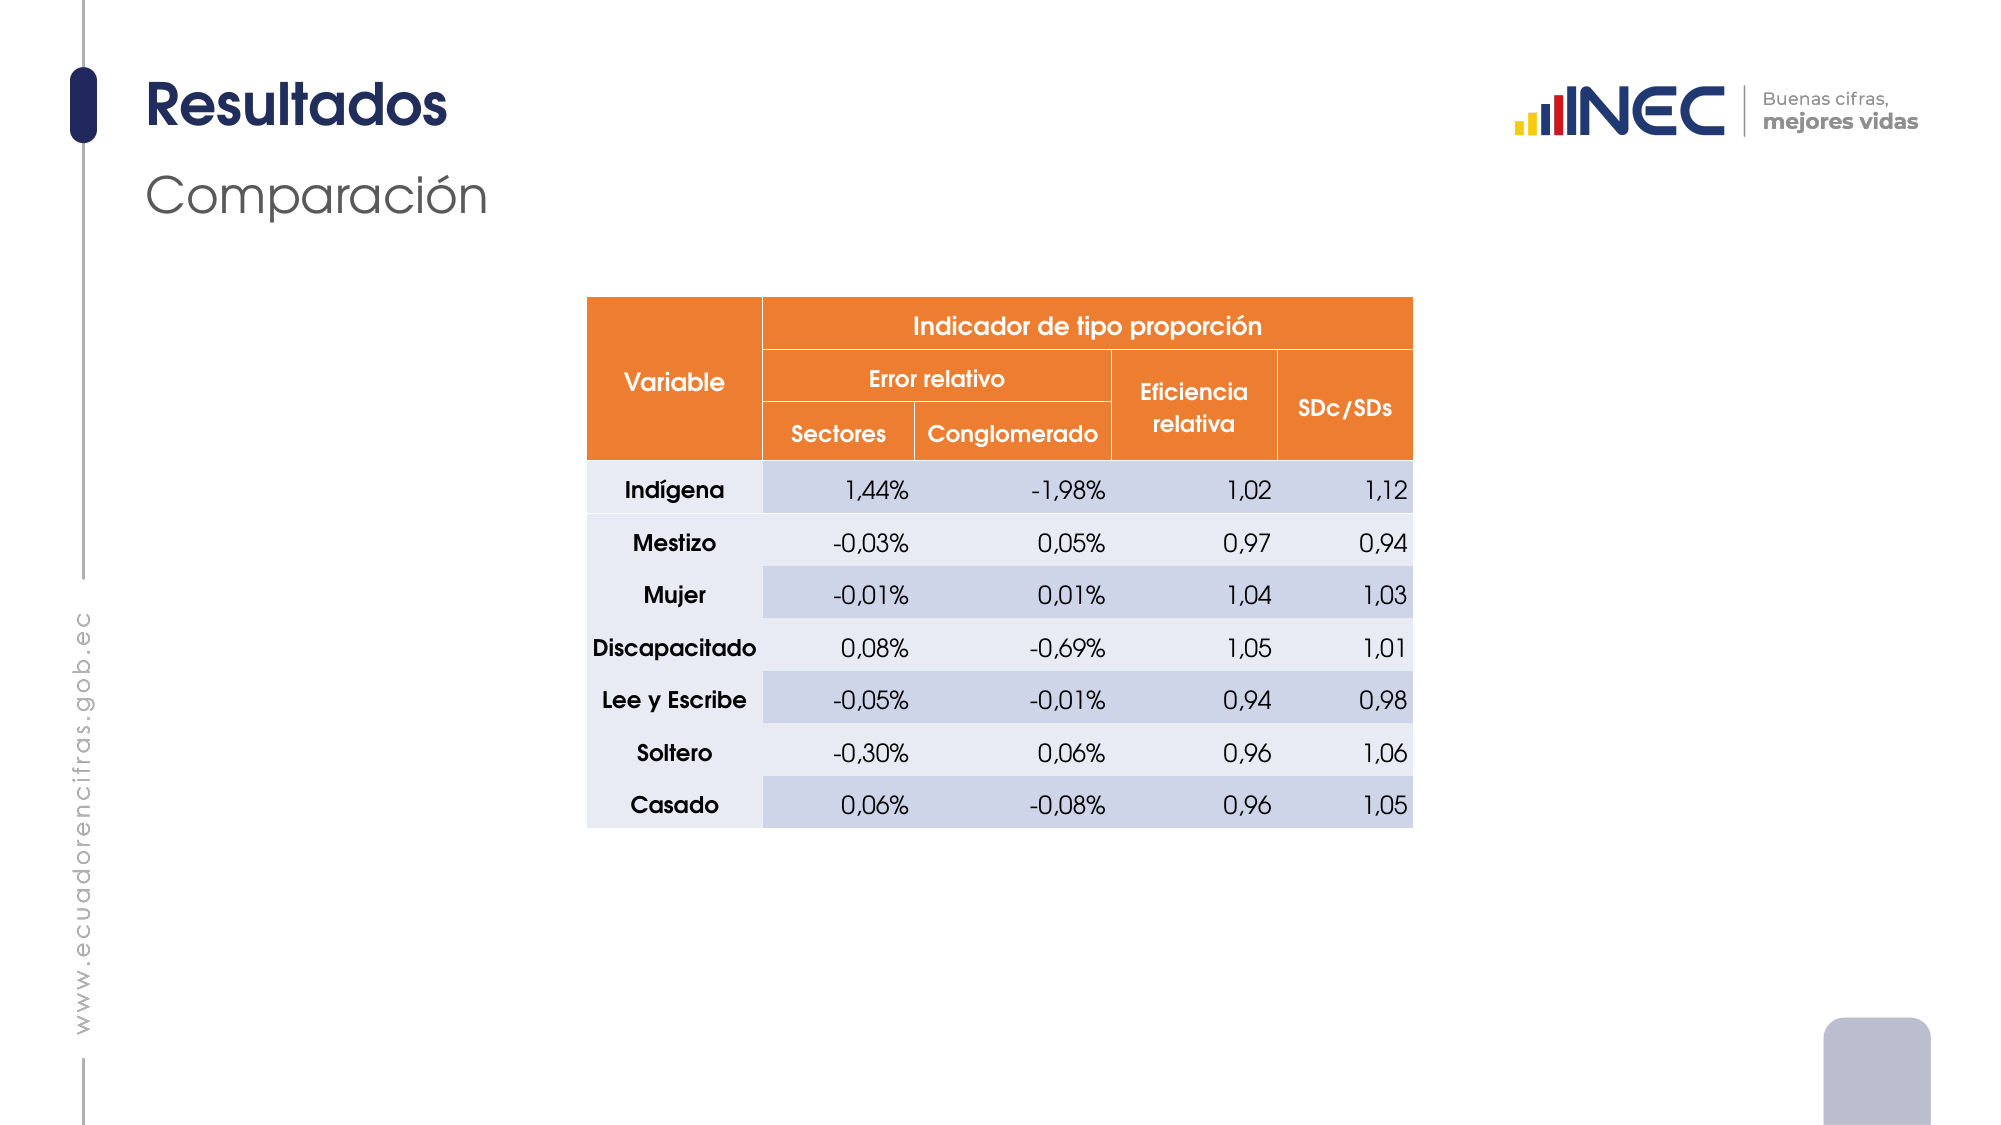

# Resultados
Comparación
| Variable | Indicador de tipo proporción |  |  |  |
| --- | --- | --- | --- | --- |
|  | Error relativo |  | Eficiencia relativa | SDc/SDs |
|  | Sectores | Conglomerado |  |  |
| Indígena | 1,44% | -1,98% | 1,02 | 1,12 |
| Mestizo | -0,03% | 0,05% | 0,97 | 0,94 |
| Mujer | -0,01% | 0,01% | 1,04 | 1,03 |
| Discapacitado | 0,08% | -0,69% | 1,05 | 1,01 |
| Lee y Escribe | -0,05% | -0,01% | 0,94 | 0,98 |
| Soltero | -0,30% | 0,06% | 0,96 | 1,06 |
| Casado | 0,06% | -0,08% | 0,96 | 1,05 |